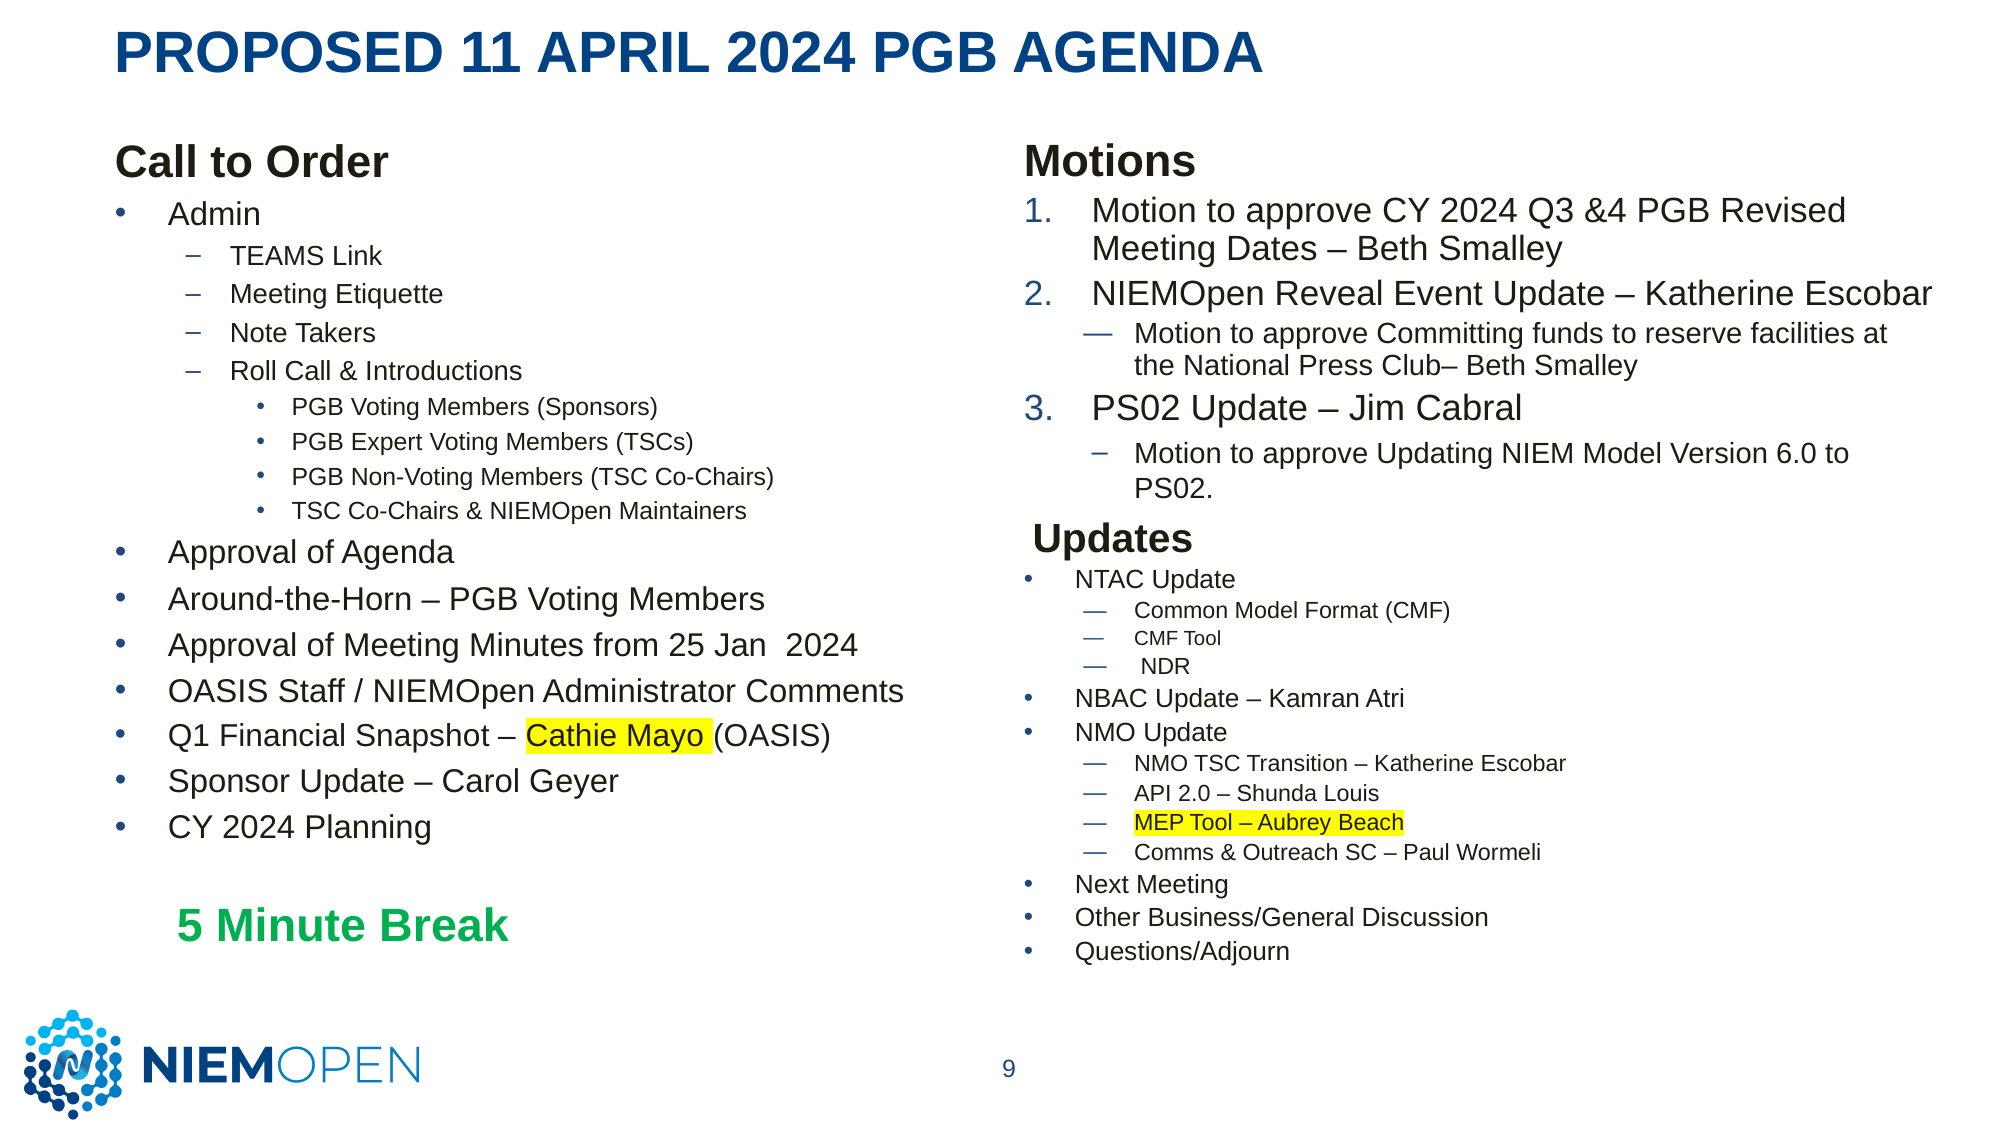

# Proposed 11 April 2024 PGB Agenda
Call to Order
Admin
TEAMS Link
Meeting Etiquette
Note Takers
Roll Call & Introductions
PGB Voting Members (Sponsors)
PGB Expert Voting Members (TSCs)
PGB Non-Voting Members (TSC Co-Chairs)
TSC Co-Chairs & NIEMOpen Maintainers
Approval of Agenda
Around-the-Horn – PGB Voting Members
Approval of Meeting Minutes from 25 Jan  2024
OASIS Staff / NIEMOpen Administrator Comments
Q1 Financial Snapshot – Cathie Mayo (OASIS)
Sponsor Update – Carol Geyer
CY 2024 Planning

5 Minute Break

Motions
Motion to approve CY 2024 Q3 &4 PGB Revised Meeting Dates – Beth Smalley
NIEMOpen Reveal Event Update – Katherine Escobar
Motion to approve Committing funds to reserve facilities at the National Press Club– Beth Smalley
PS02 Update – Jim Cabral
Motion to approve Updating NIEM Model Version 6.0 to PS02.
Updates
NTAC Update
Common Model Format (CMF)
CMF Tool
 NDR
NBAC Update – Kamran Atri
NMO Update
NMO TSC Transition – Katherine Escobar
API 2.0 – Shunda Louis
MEP Tool – Aubrey Beach
Comms & Outreach SC – Paul Wormeli
Next Meeting
Other Business/General Discussion
Questions/Adjourn
9